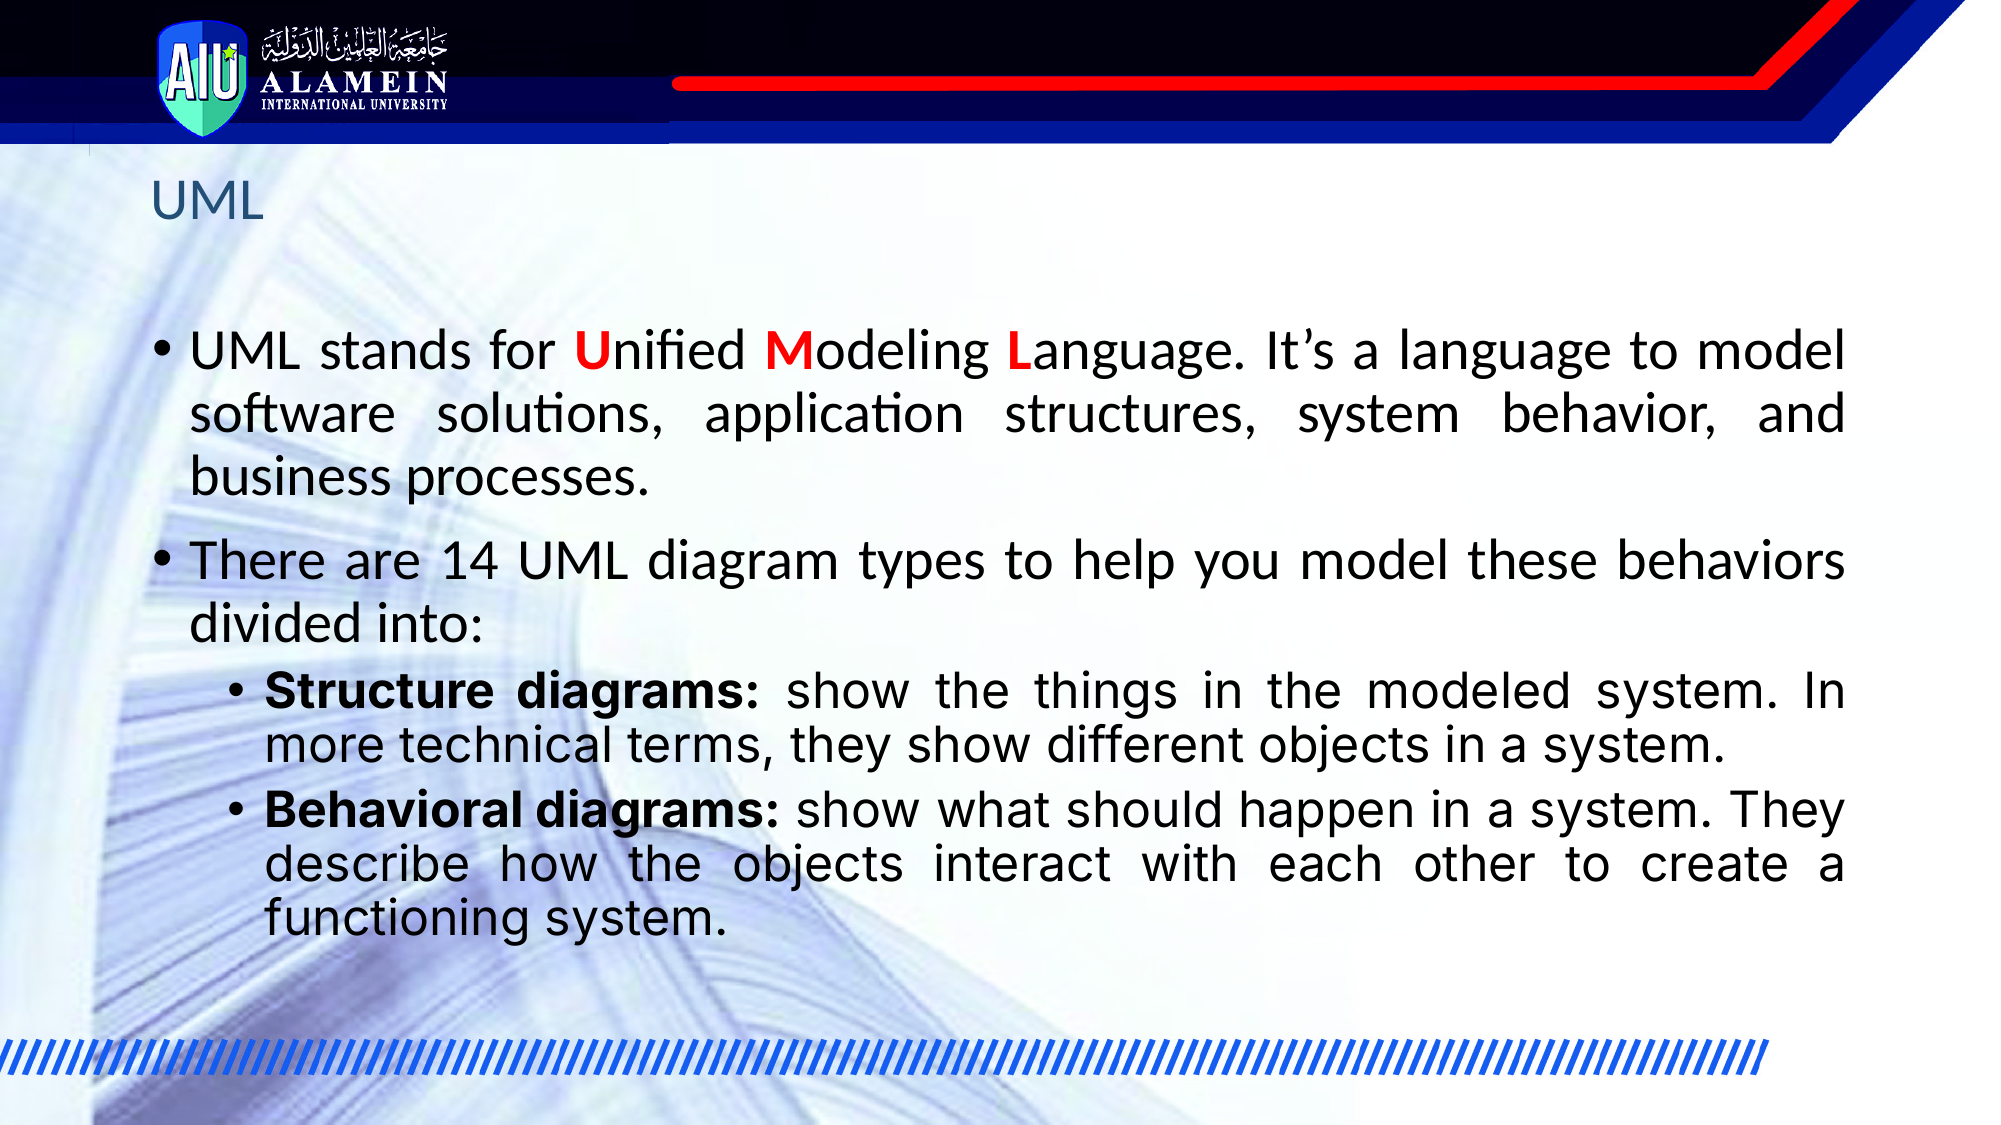

# UML
UML stands for Unified Modeling Language. It’s a language to model software solutions, application structures, system behavior, and business processes.
There are 14 UML diagram types to help you model these behaviors divided into:
Structure diagrams: show the things in the modeled system. In more technical terms, they show different objects in a system.
Behavioral diagrams: show what should happen in a system. They describe how the objects interact with each other to create a functioning system.